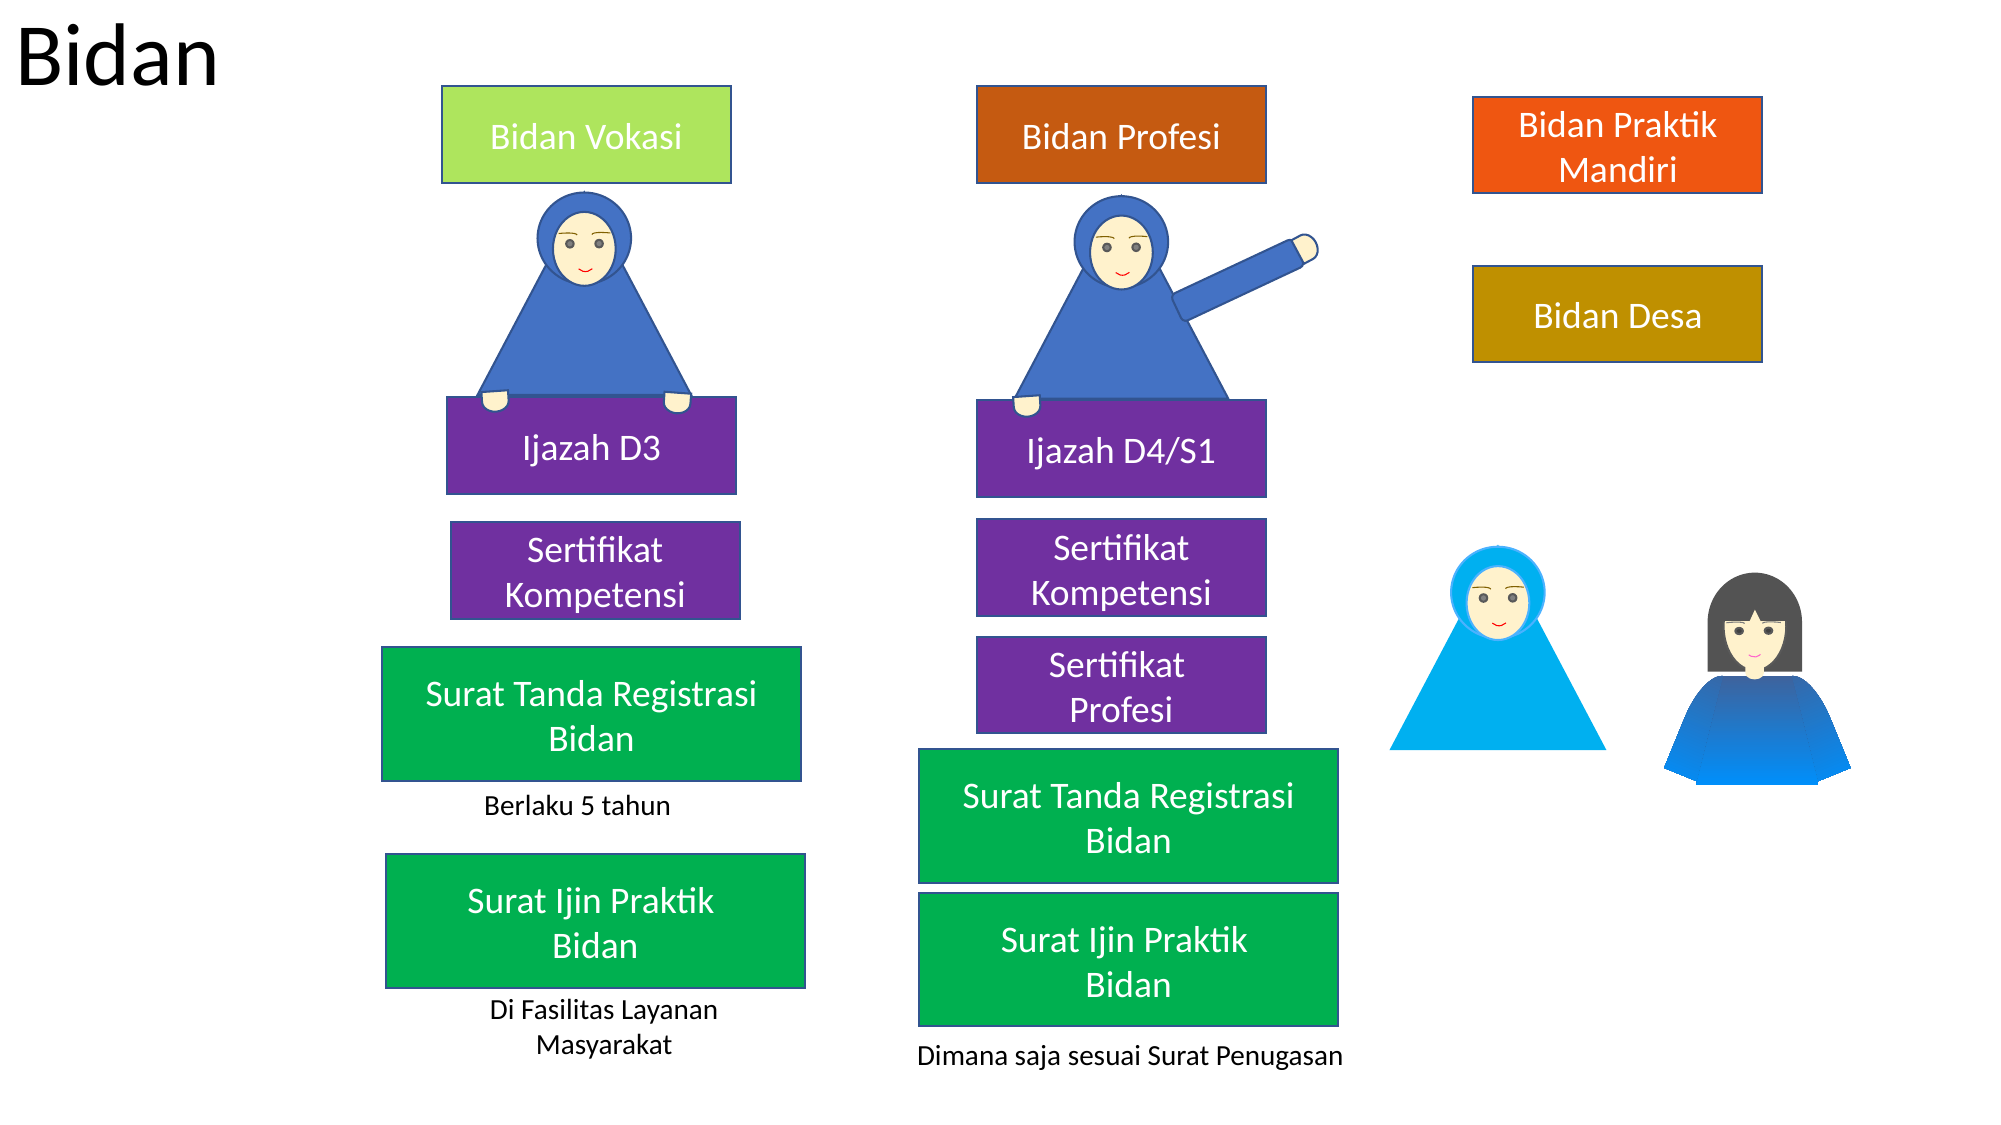

# Bidan
Bidan Vokasi
Bidan Profesi
Bidan Praktik Mandiri

Bidan Desa

Ijazah D3
Ijazah D4/S1
Sertifikat Kompetensi
Sertifikat Kompetensi

Sertifikat
Profesi
Surat Tanda Registrasi Bidan
Surat Tanda Registrasi Bidan
Berlaku 5 tahun
Surat Ijin Praktik
Bidan
Surat Ijin Praktik
Bidan
Di Fasilitas Layanan Masyarakat
Dimana saja sesuai Surat Penugasan